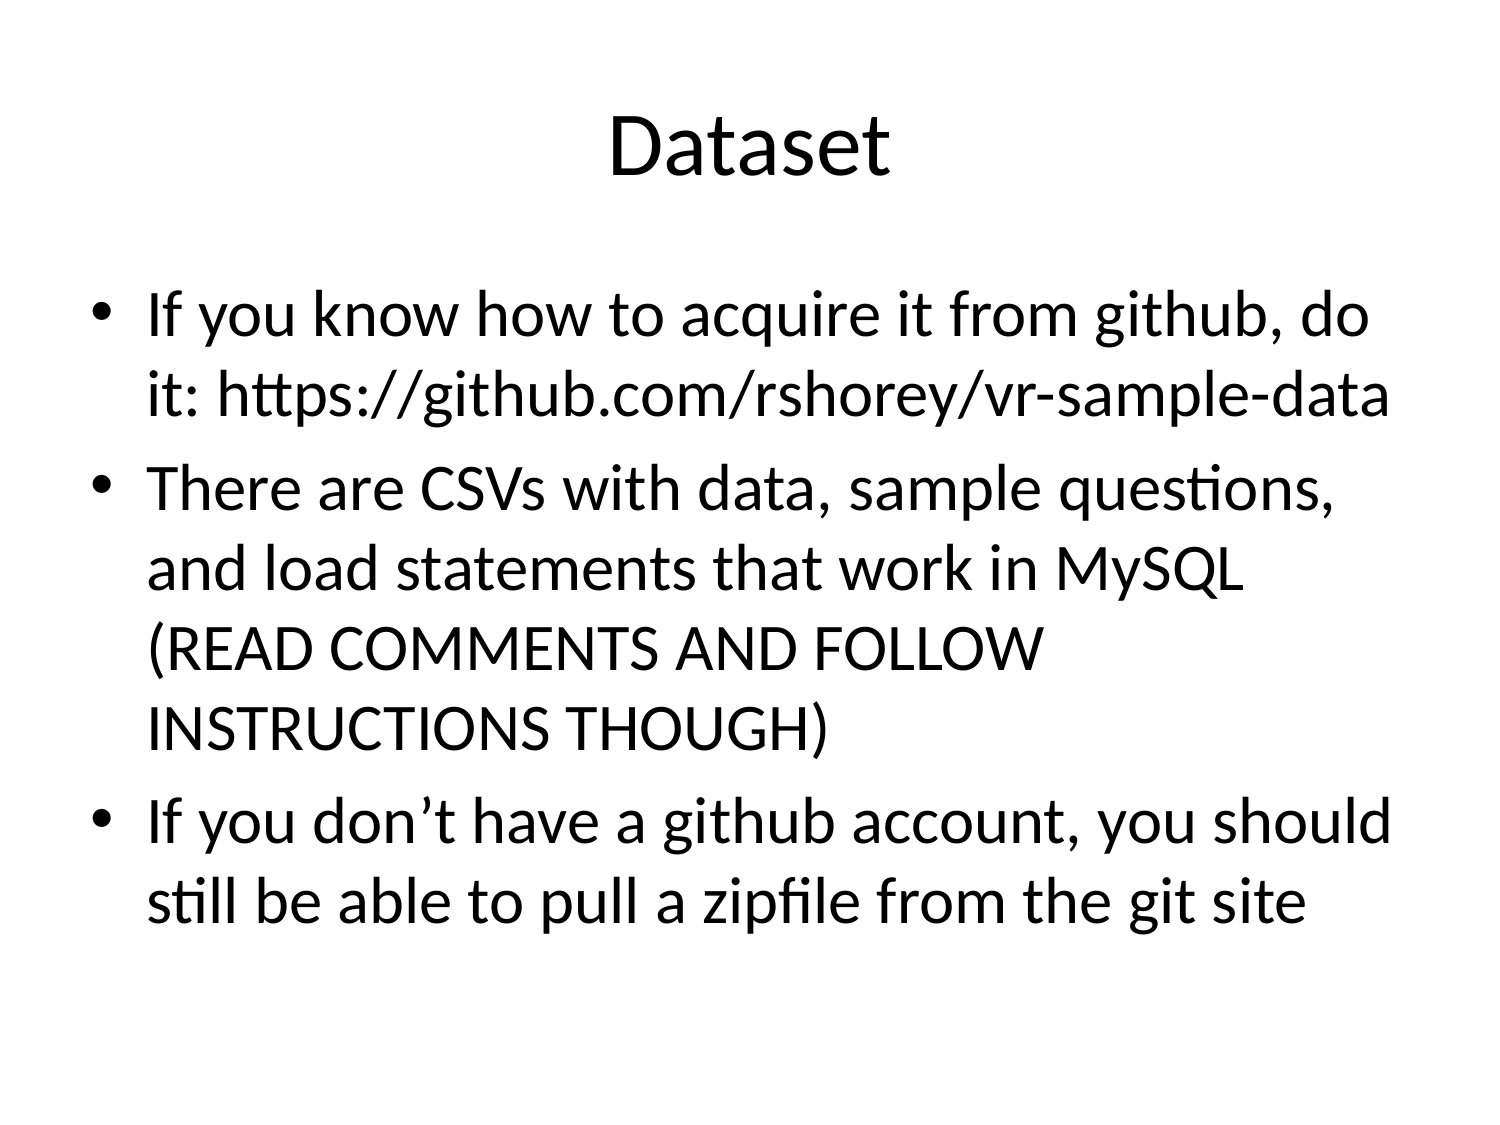

# Dataset
If you know how to acquire it from github, do it: https://github.com/rshorey/vr-sample-data
There are CSVs with data, sample questions, and load statements that work in MySQL (READ COMMENTS AND FOLLOW INSTRUCTIONS THOUGH)
If you don’t have a github account, you should still be able to pull a zipfile from the git site